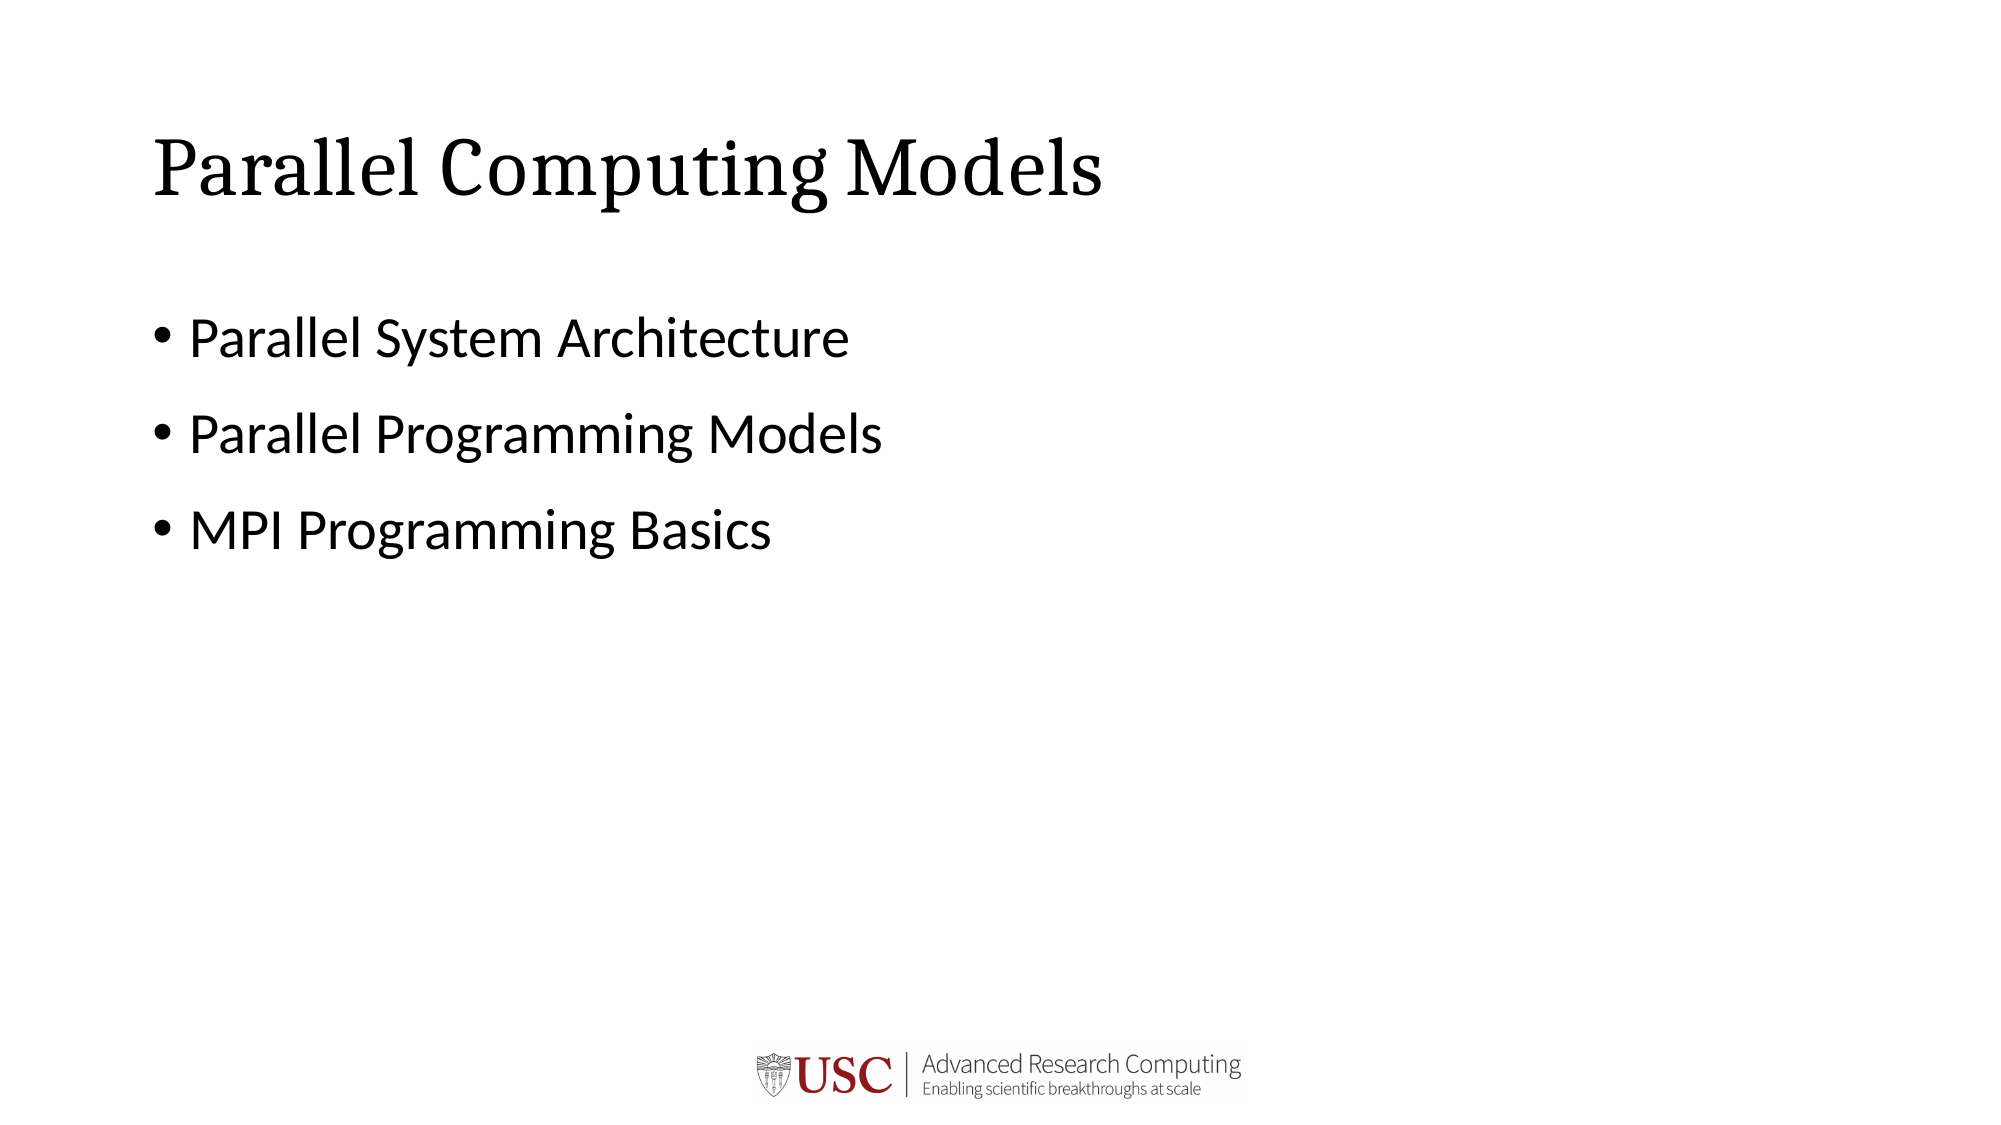

# Parallel Computing Models
Parallel System Architecture
Parallel Programming Models
MPI Programming Basics